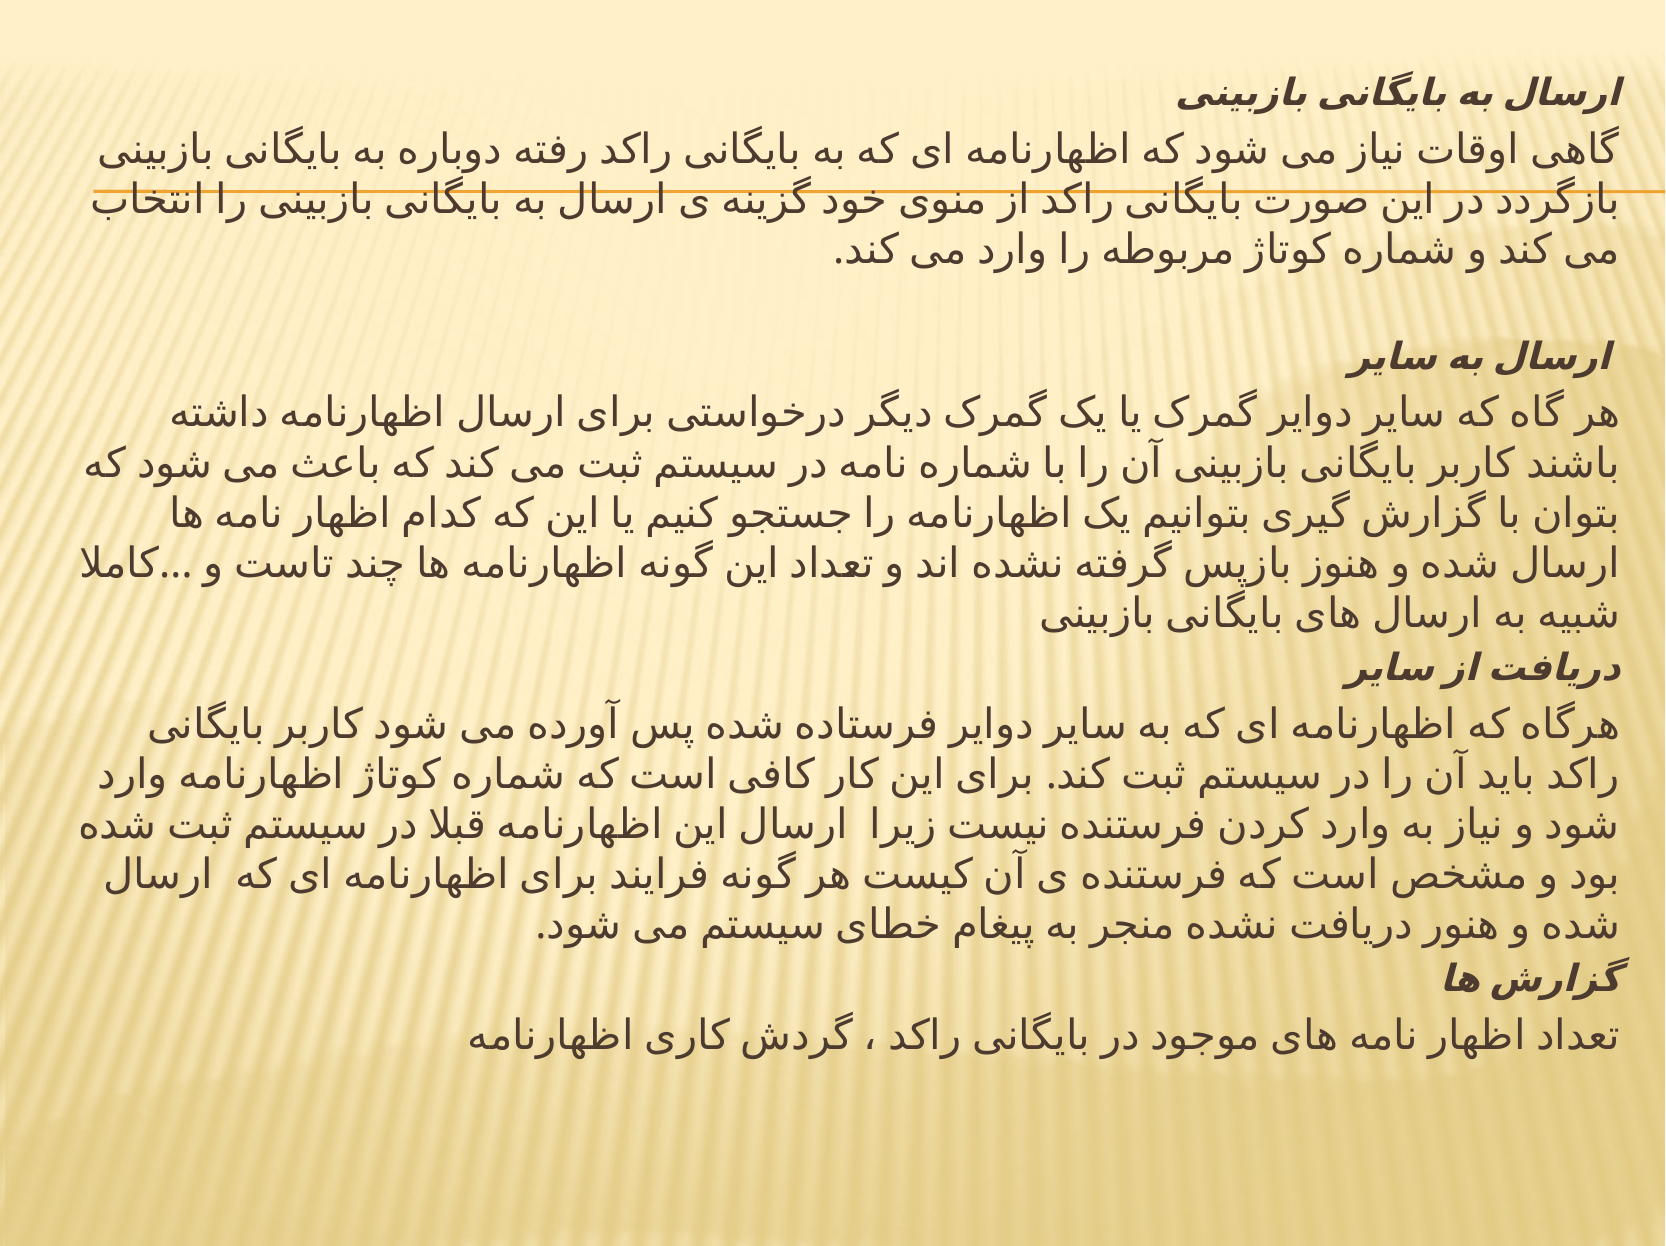

ارسال به بایگانی بازبینی
گاهی اوقات نیاز می شود که اظهارنامه ای که به بایگانی راکد رفته دوباره به بایگانی بازبینی بازگردد در این صورت بایگانی راکد از منوی خود گزینه ی ارسال به بایگانی بازبینی را انتخاب می کند و شماره کوتاژ مربوطه را وارد می کند.

ارسال به سایر
هر گاه که سایر دوایر گمرک یا یک گمرک دیگر درخواستی برای ارسال اظهارنامه داشته باشند کاربر بایگانی بازبینی آن را با شماره نامه در سیستم ثبت می کند که باعث می شود که بتوان با گزارش گیری بتوانیم یک اظهارنامه را جستجو کنیم یا این که کدام اظهار نامه ها ارسال شده و هنوز بازپس گرفته نشده اند و تعداد این گونه اظهارنامه ها چند تاست و …کاملا شبیه به ارسال های بایگانی بازبینی
دریافت از سایر
هرگاه که اظهارنامه ای که به سایر دوایر فرستاده شده پس آورده می شود کاربر بایگانی راکد باید آن را در سیستم ثبت کند. برای این کار کافی است که شماره کوتاژ اظهارنامه وارد شود و نیاز به وارد کردن فرستنده نیست زیرا  ارسال این اظهارنامه قبلا در سیستم ثبت شده بود و مشخص است که فرستنده ی آن کیست هر گونه فرایند برای اظهارنامه ای که  ارسال شده و هنور دریافت نشده منجر به پیغام خطای سیستم می شود.
گزارش ها
	تعداد اظهار نامه های موجود در بایگانی راکد ، گردش کاری اظهارنامه